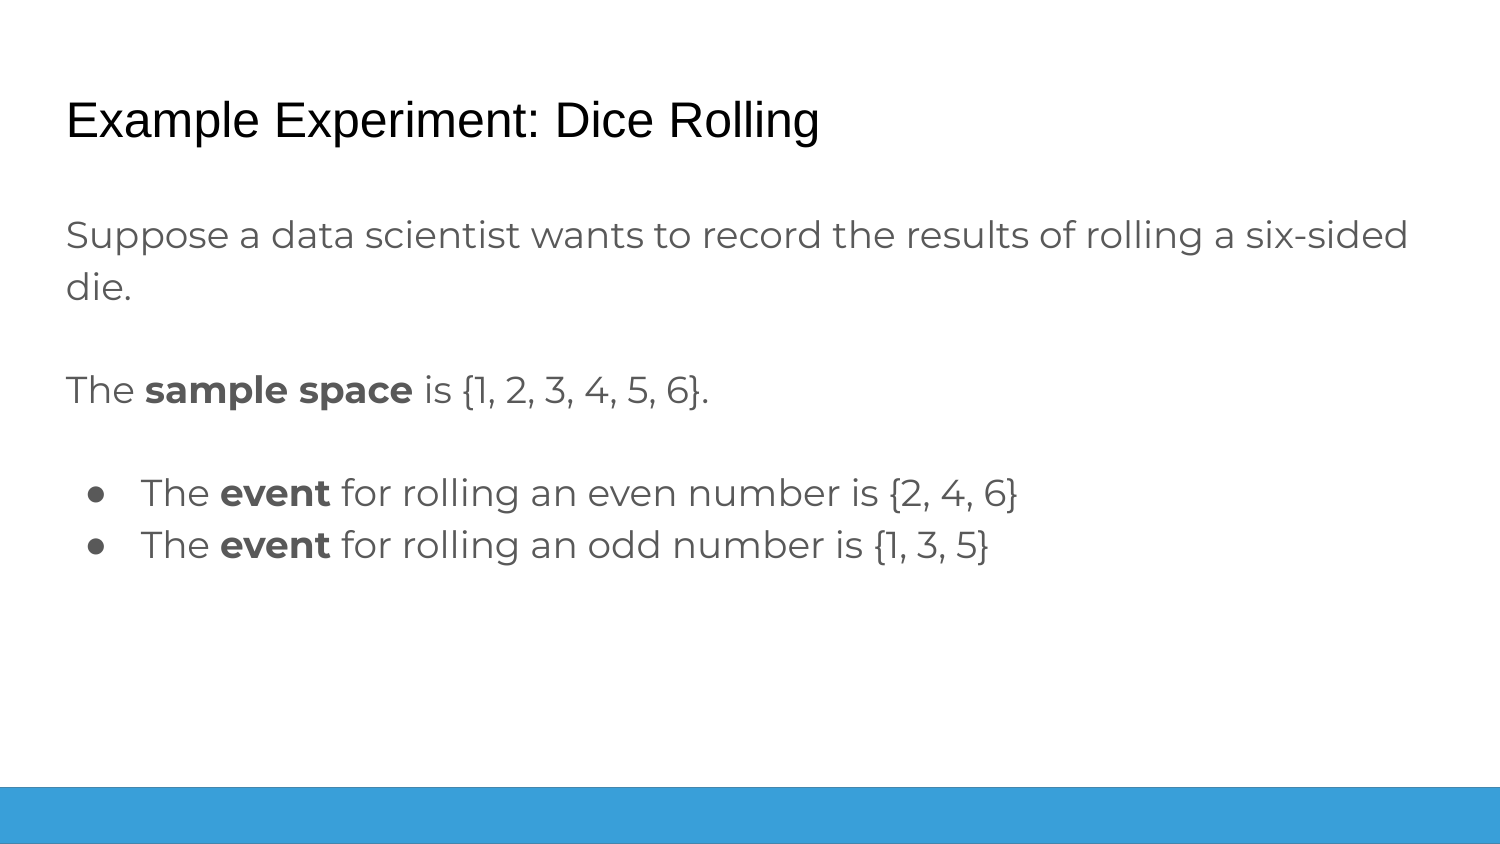

Example Experiment: Dice Rolling
Suppose a data scientist wants to record the results of rolling a six-sided die.

The sample space is {1, 2, 3, 4, 5, 6}.

The event for rolling an even number is {2, 4, 6}
The event for rolling an odd number is {1, 3, 5}